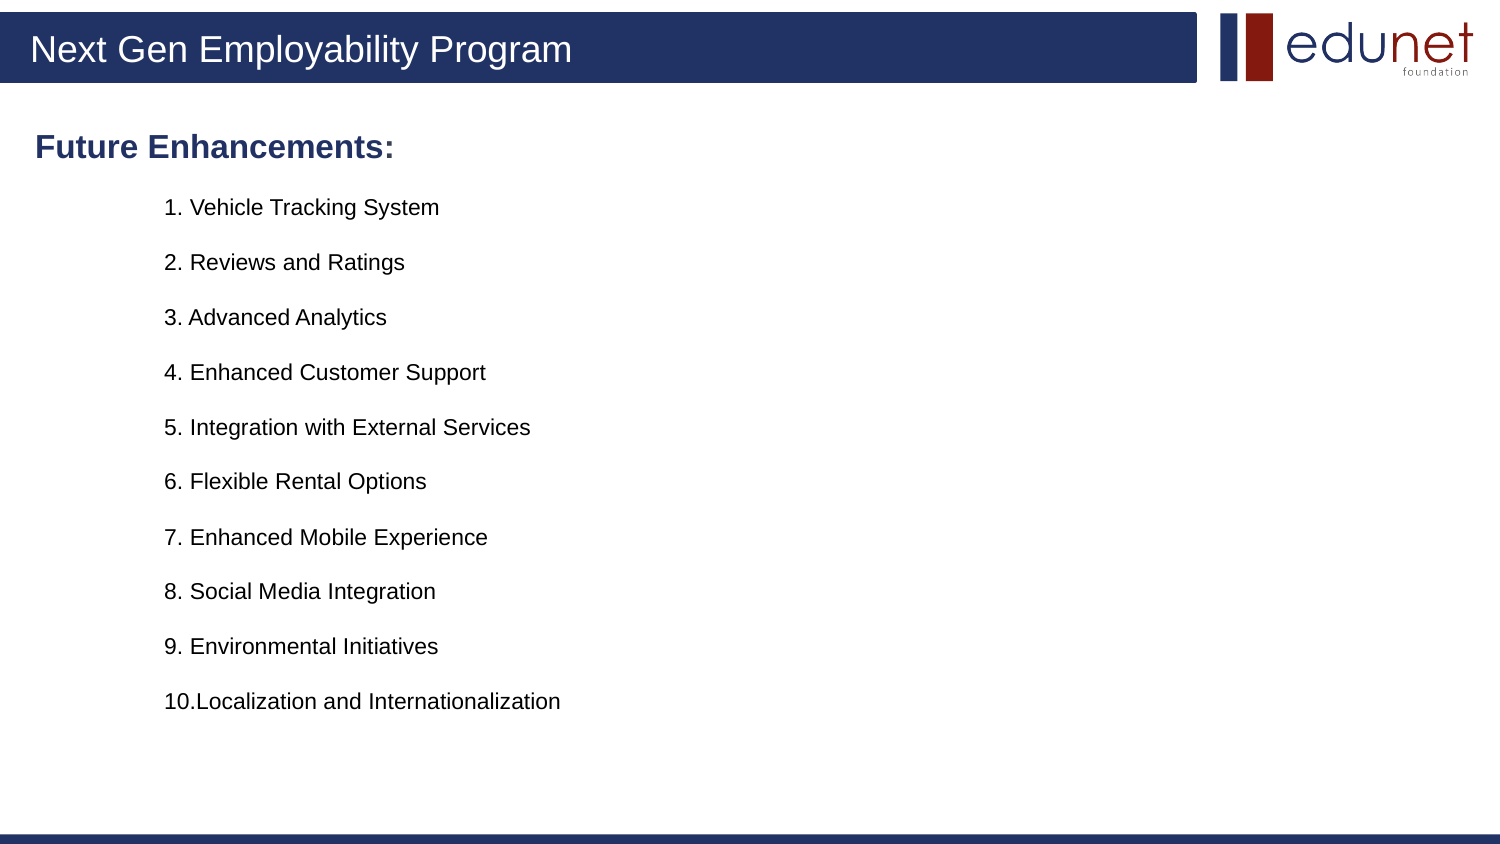

1. Vehicle Tracking System

2. Reviews and Ratings

3. Advanced Analytics

4. Enhanced Customer Support

5. Integration with External Services

6. Flexible Rental Options

7. Enhanced Mobile Experience

8. Social Media Integration

9. Environmental Initiatives

10.Localization and Internationalization
# Future Enhancements: